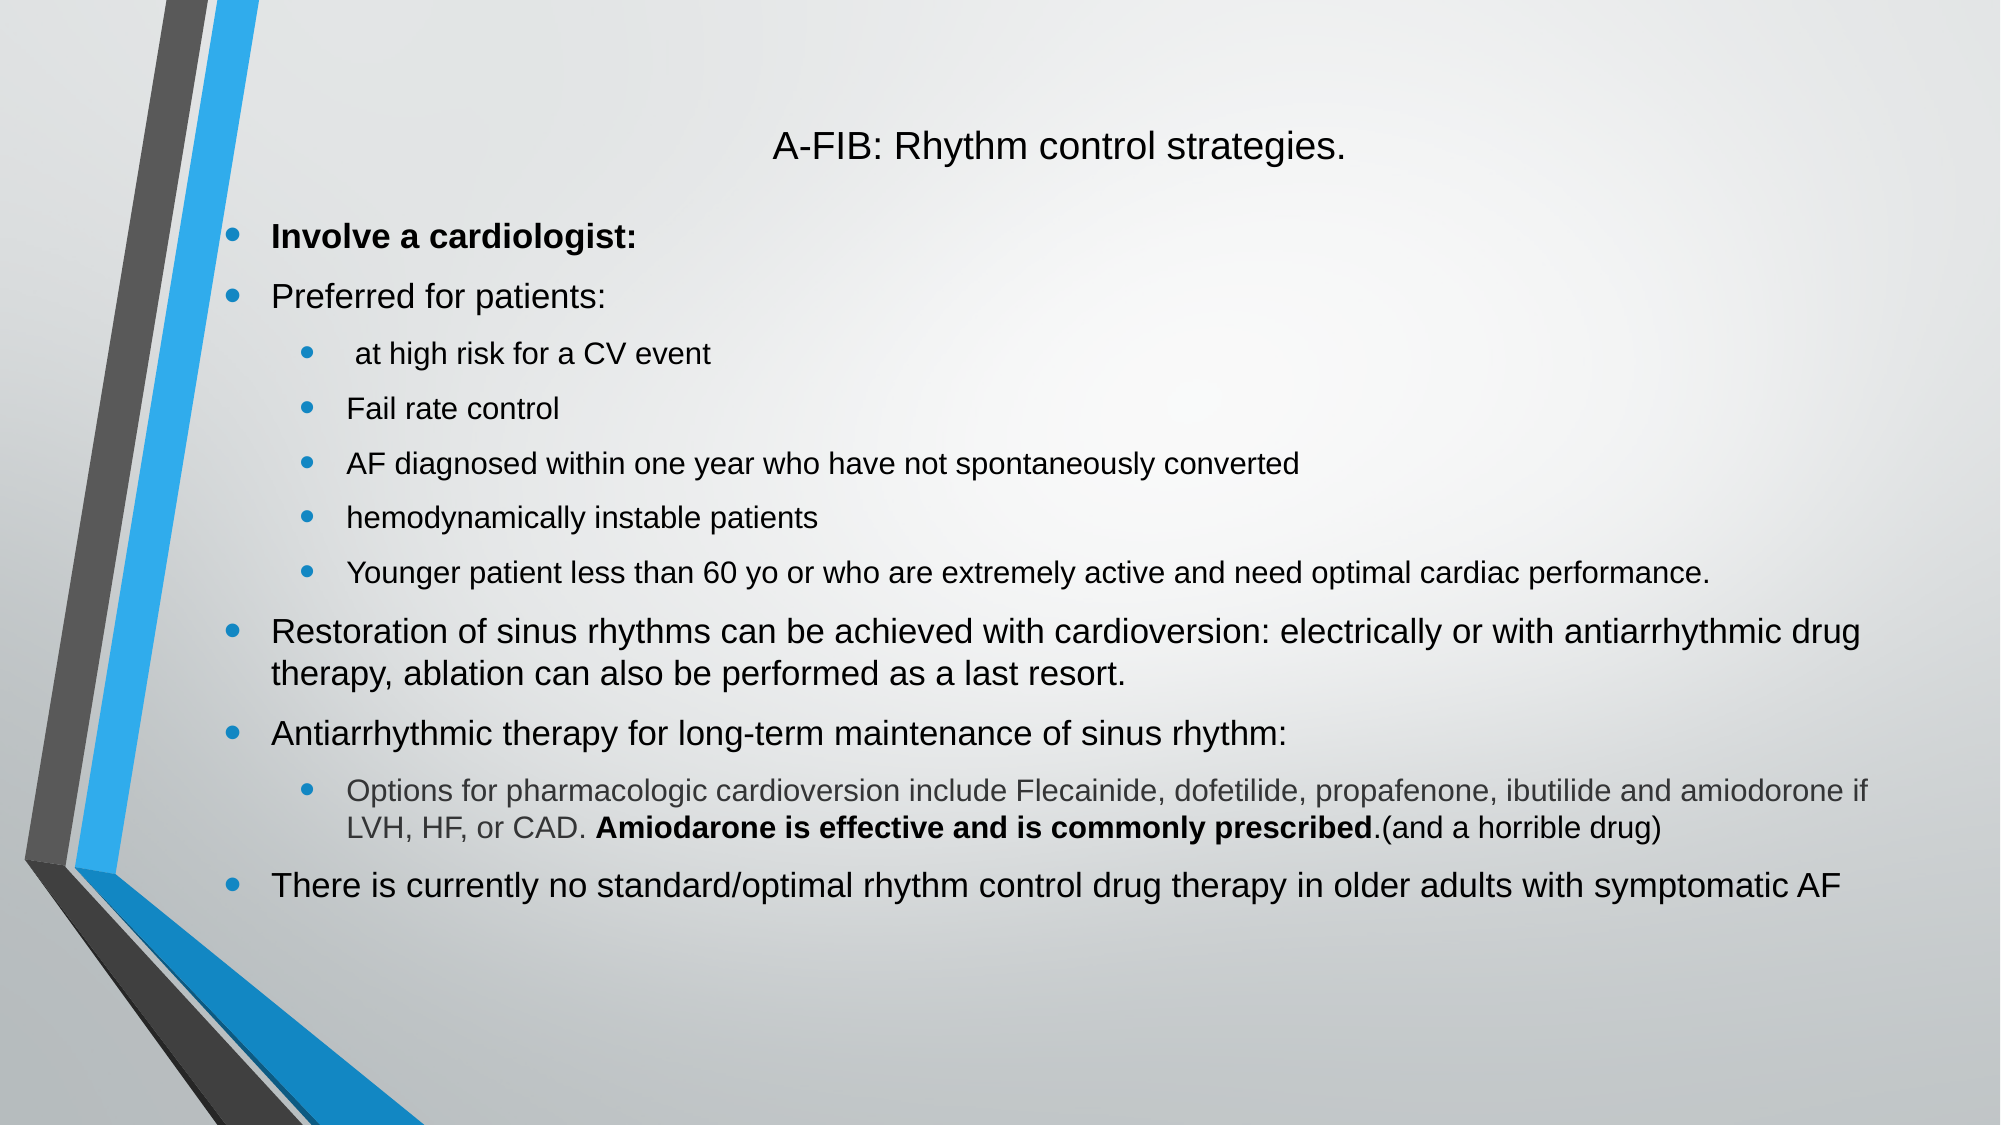

# A-FIB: Rhythm control strategies.
Involve a cardiologist:
Preferred for patients:
 at high risk for a CV event
Fail rate control
AF diagnosed within one year who have not spontaneously converted
hemodynamically instable patients
Younger patient less than 60 yo or who are extremely active and need optimal cardiac performance.
Restoration of sinus rhythms can be achieved with cardioversion: electrically or with antiarrhythmic drug therapy, ablation can also be performed as a last resort.
Antiarrhythmic therapy for long-term maintenance of sinus rhythm:
Options for pharmacologic cardioversion include Flecainide, dofetilide, propafenone, ibutilide and amiodorone if LVH, HF, or CAD. Amiodarone is effective and is commonly prescribed.(and a horrible drug)
There is currently no standard/optimal rhythm control drug therapy in older adults with symptomatic AF